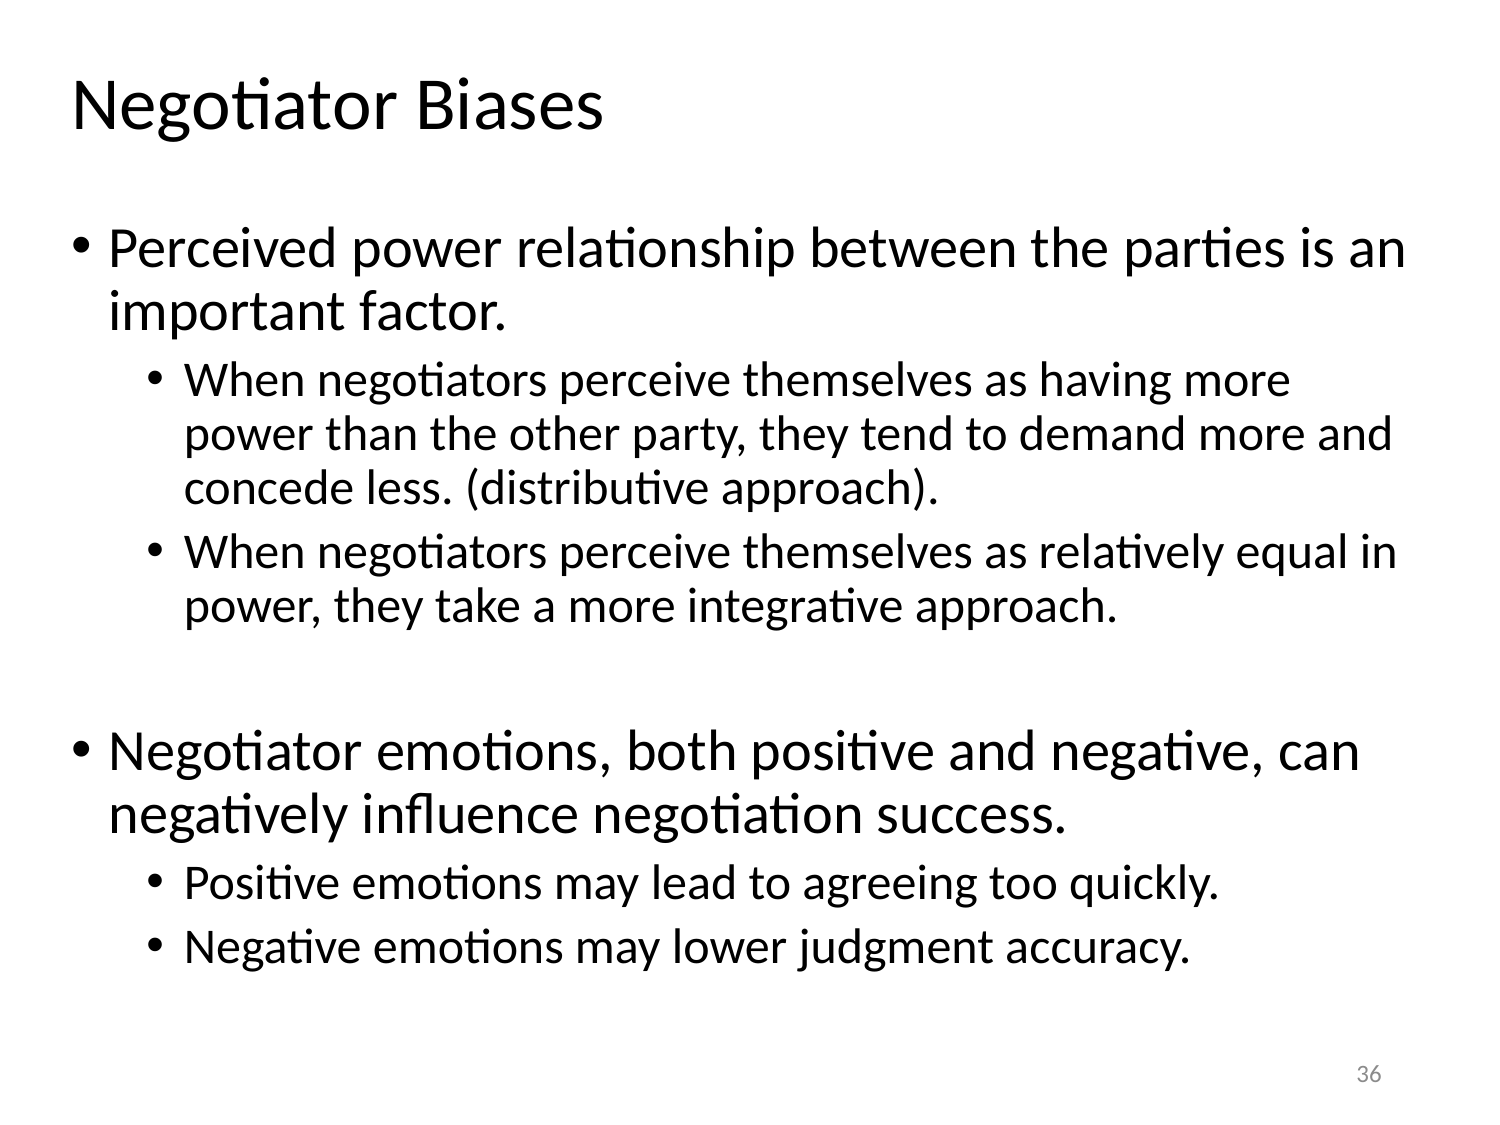

# Negotiator Biases
Perceived power relationship between the parties is an important factor.
When negotiators perceive themselves as having more power than the other party, they tend to demand more and concede less. (distributive approach).
When negotiators perceive themselves as relatively equal in power, they take a more integrative approach.
Negotiator emotions, both positive and negative, can negatively influence negotiation success.
Positive emotions may lead to agreeing too quickly.
Negative emotions may lower judgment accuracy.
36